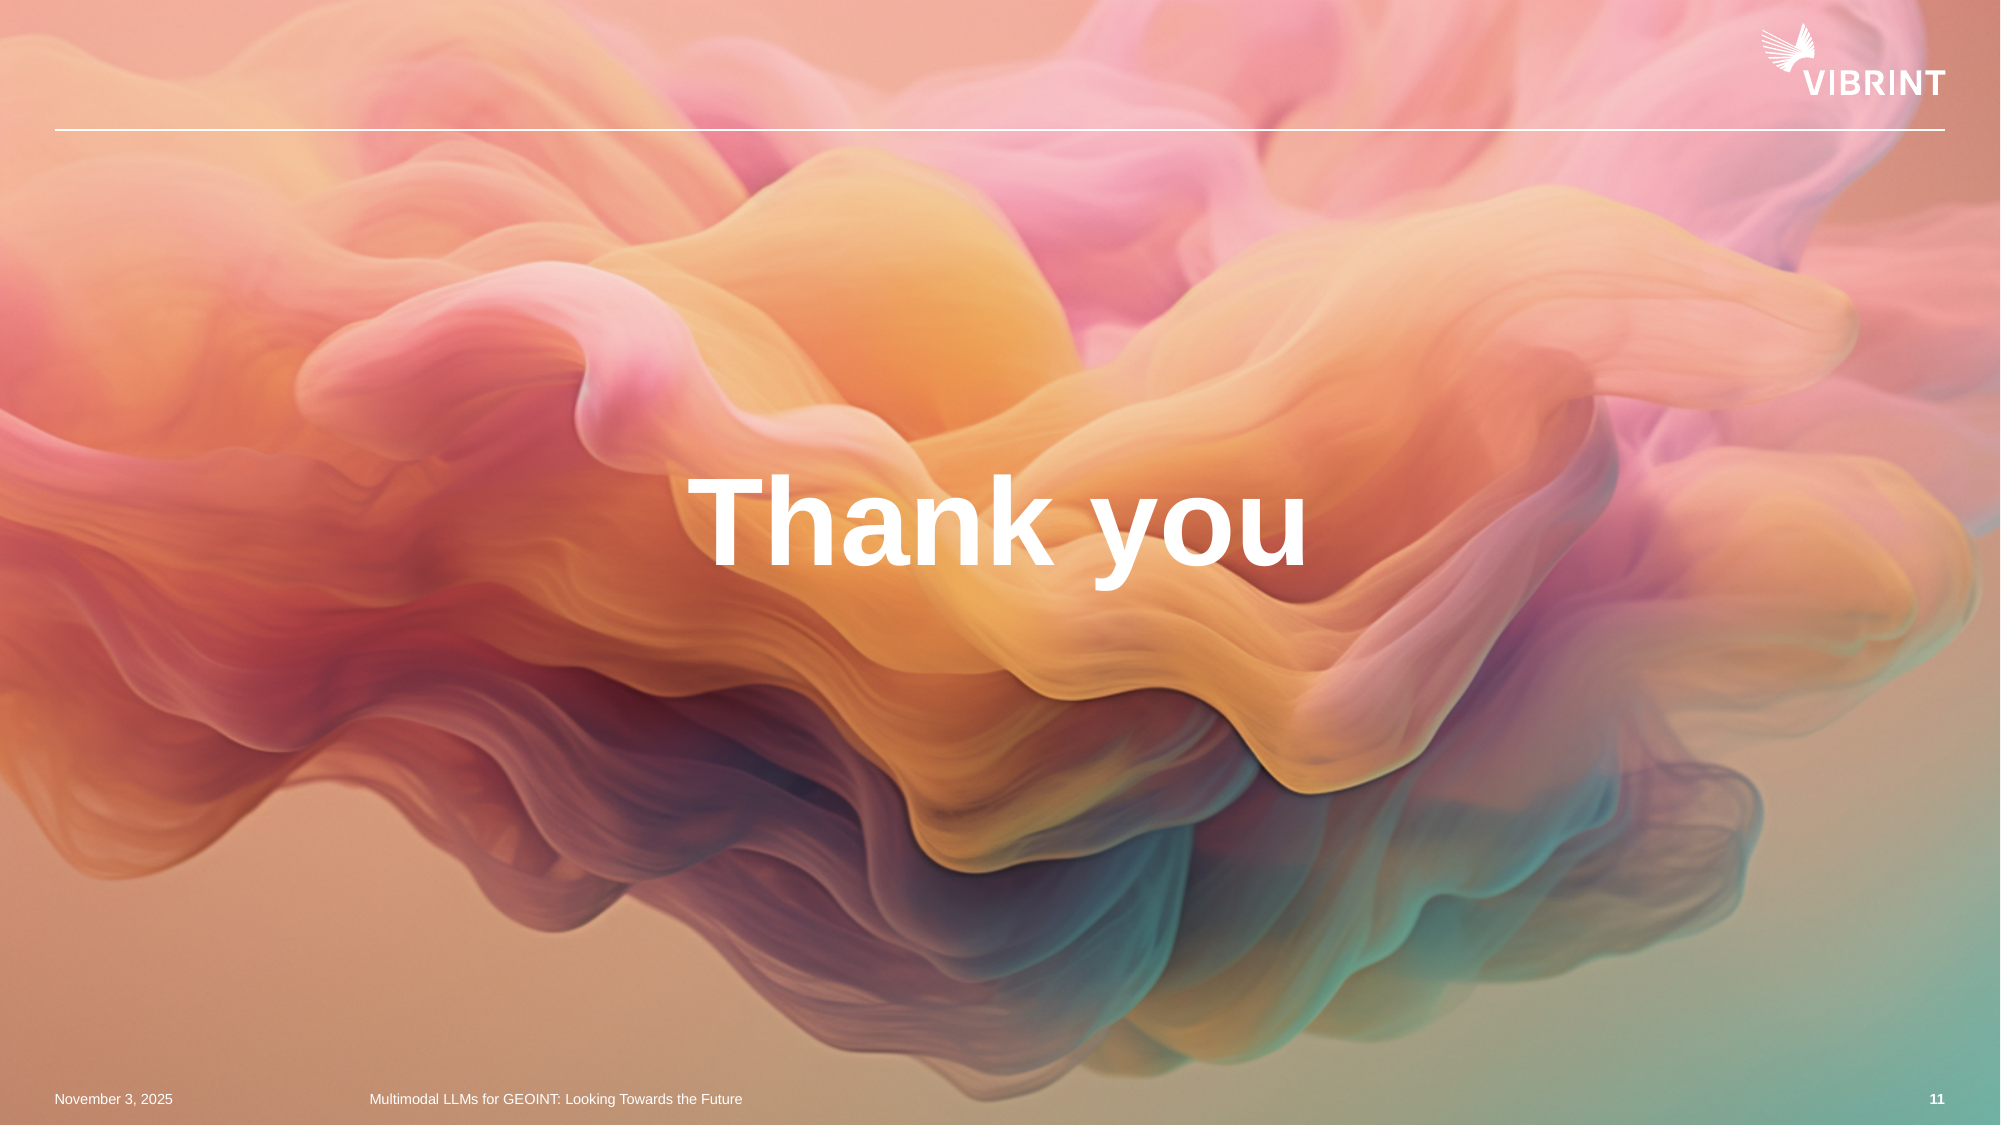

# Thank you
November 3, 2025
Multimodal LLMs for GEOINT: Looking Towards the Future
11